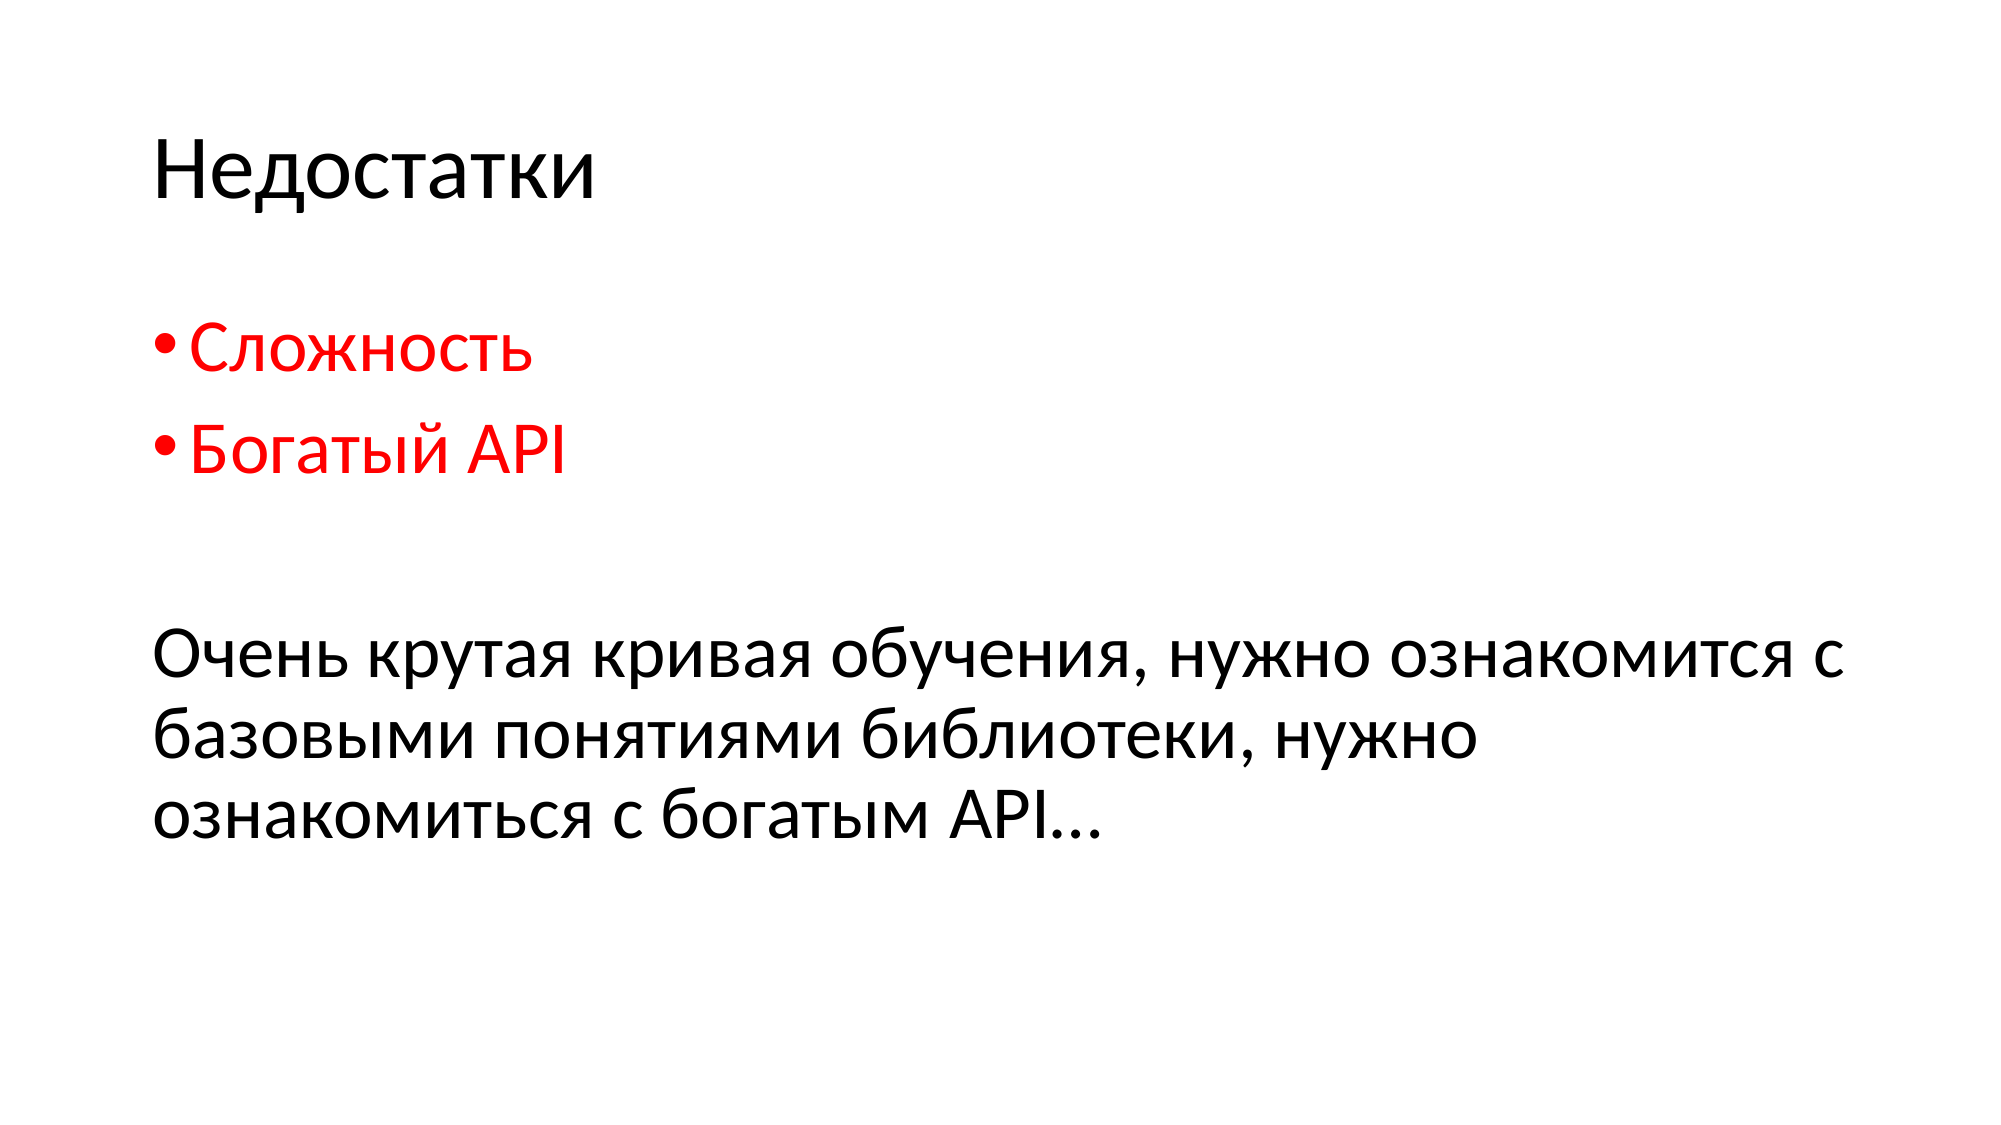

# Недостатки
Сложность
Богатый API

Очень крутая кривая обучения, нужно ознакомится с базовыми понятиями библиотеки, нужно ознакомиться с богатым API…